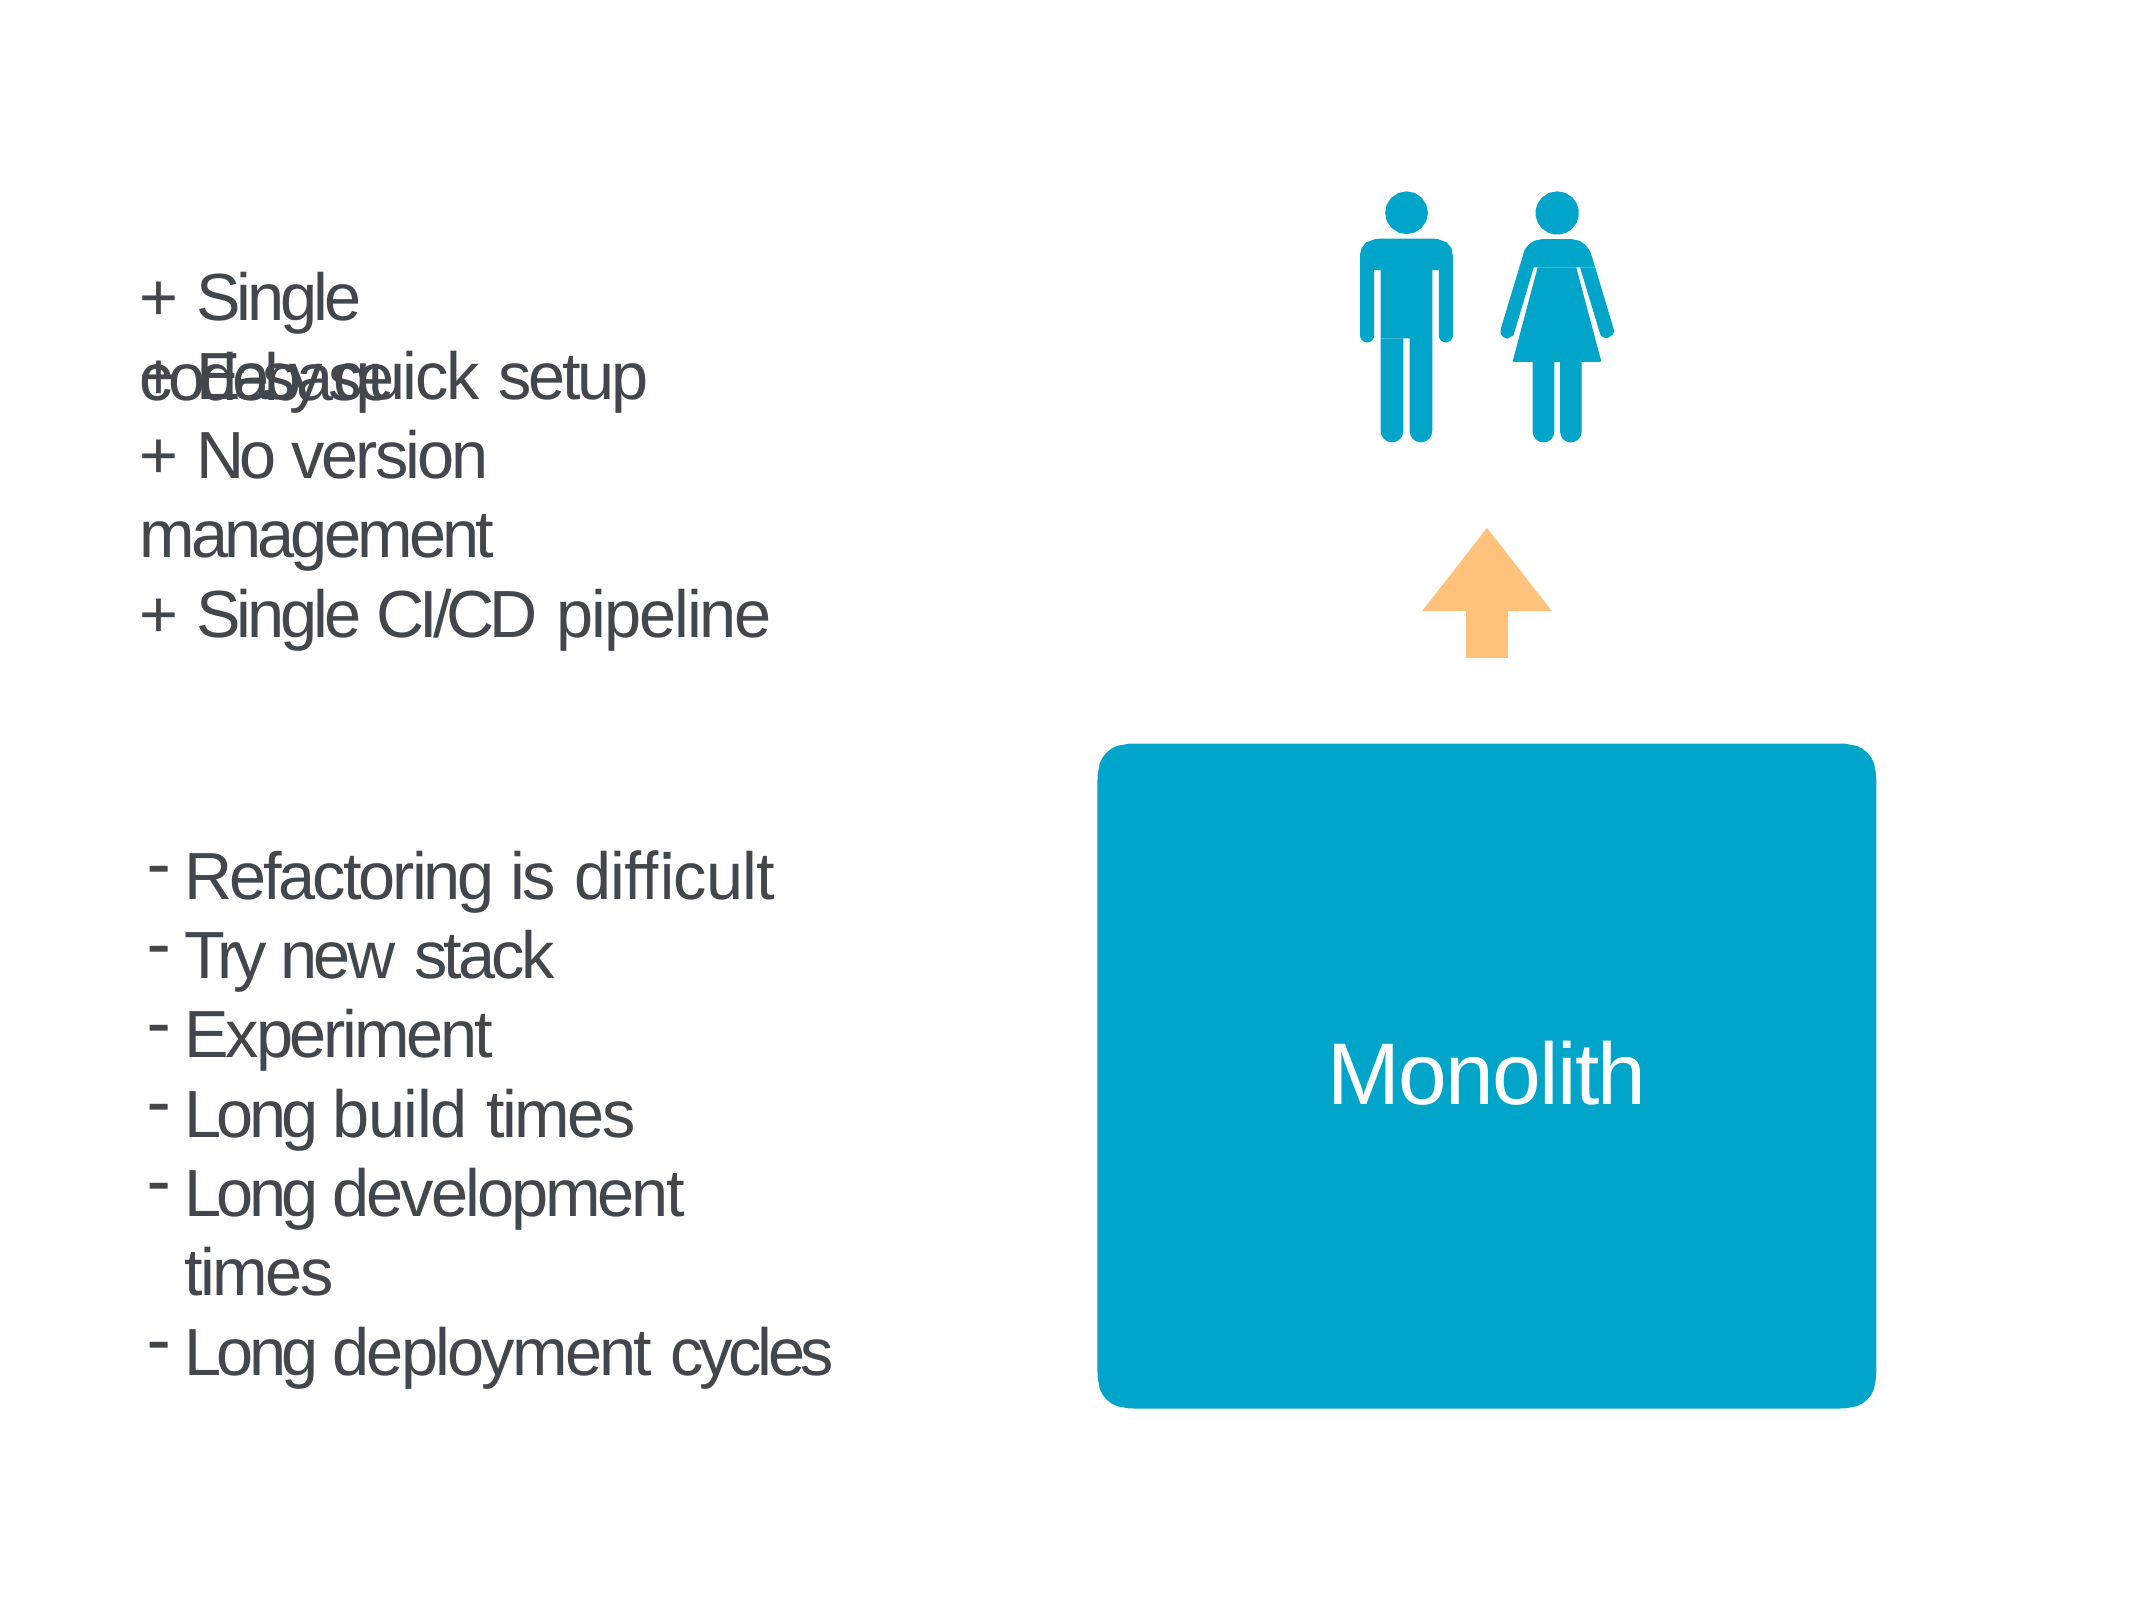

# + Single codebase
+ Easy quick setup
+ No version management
+ Single CI/CD pipeline

Refactoring is diﬃcult
Try new stack
Experiment
Long build times
Long development times
Long deployment cycles
Monolith